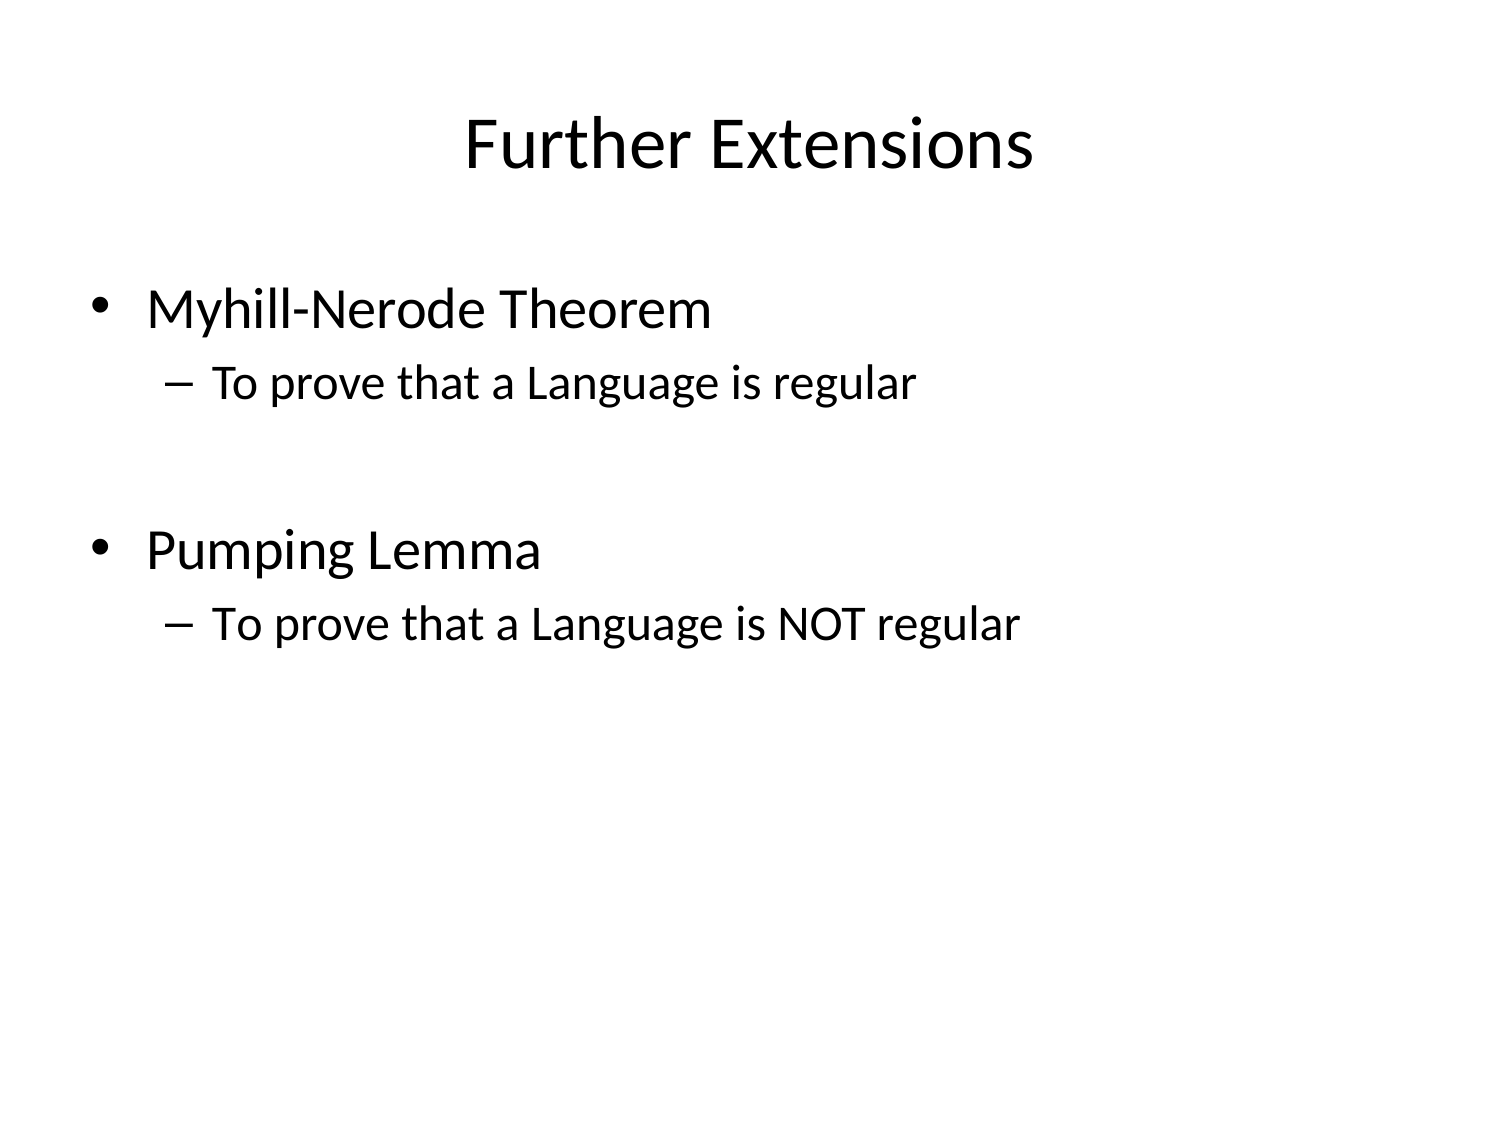

# Further Extensions
Myhill-Nerode Theorem
To prove that a Language is regular

Pumping Lemma
To prove that a Language is NOT regular